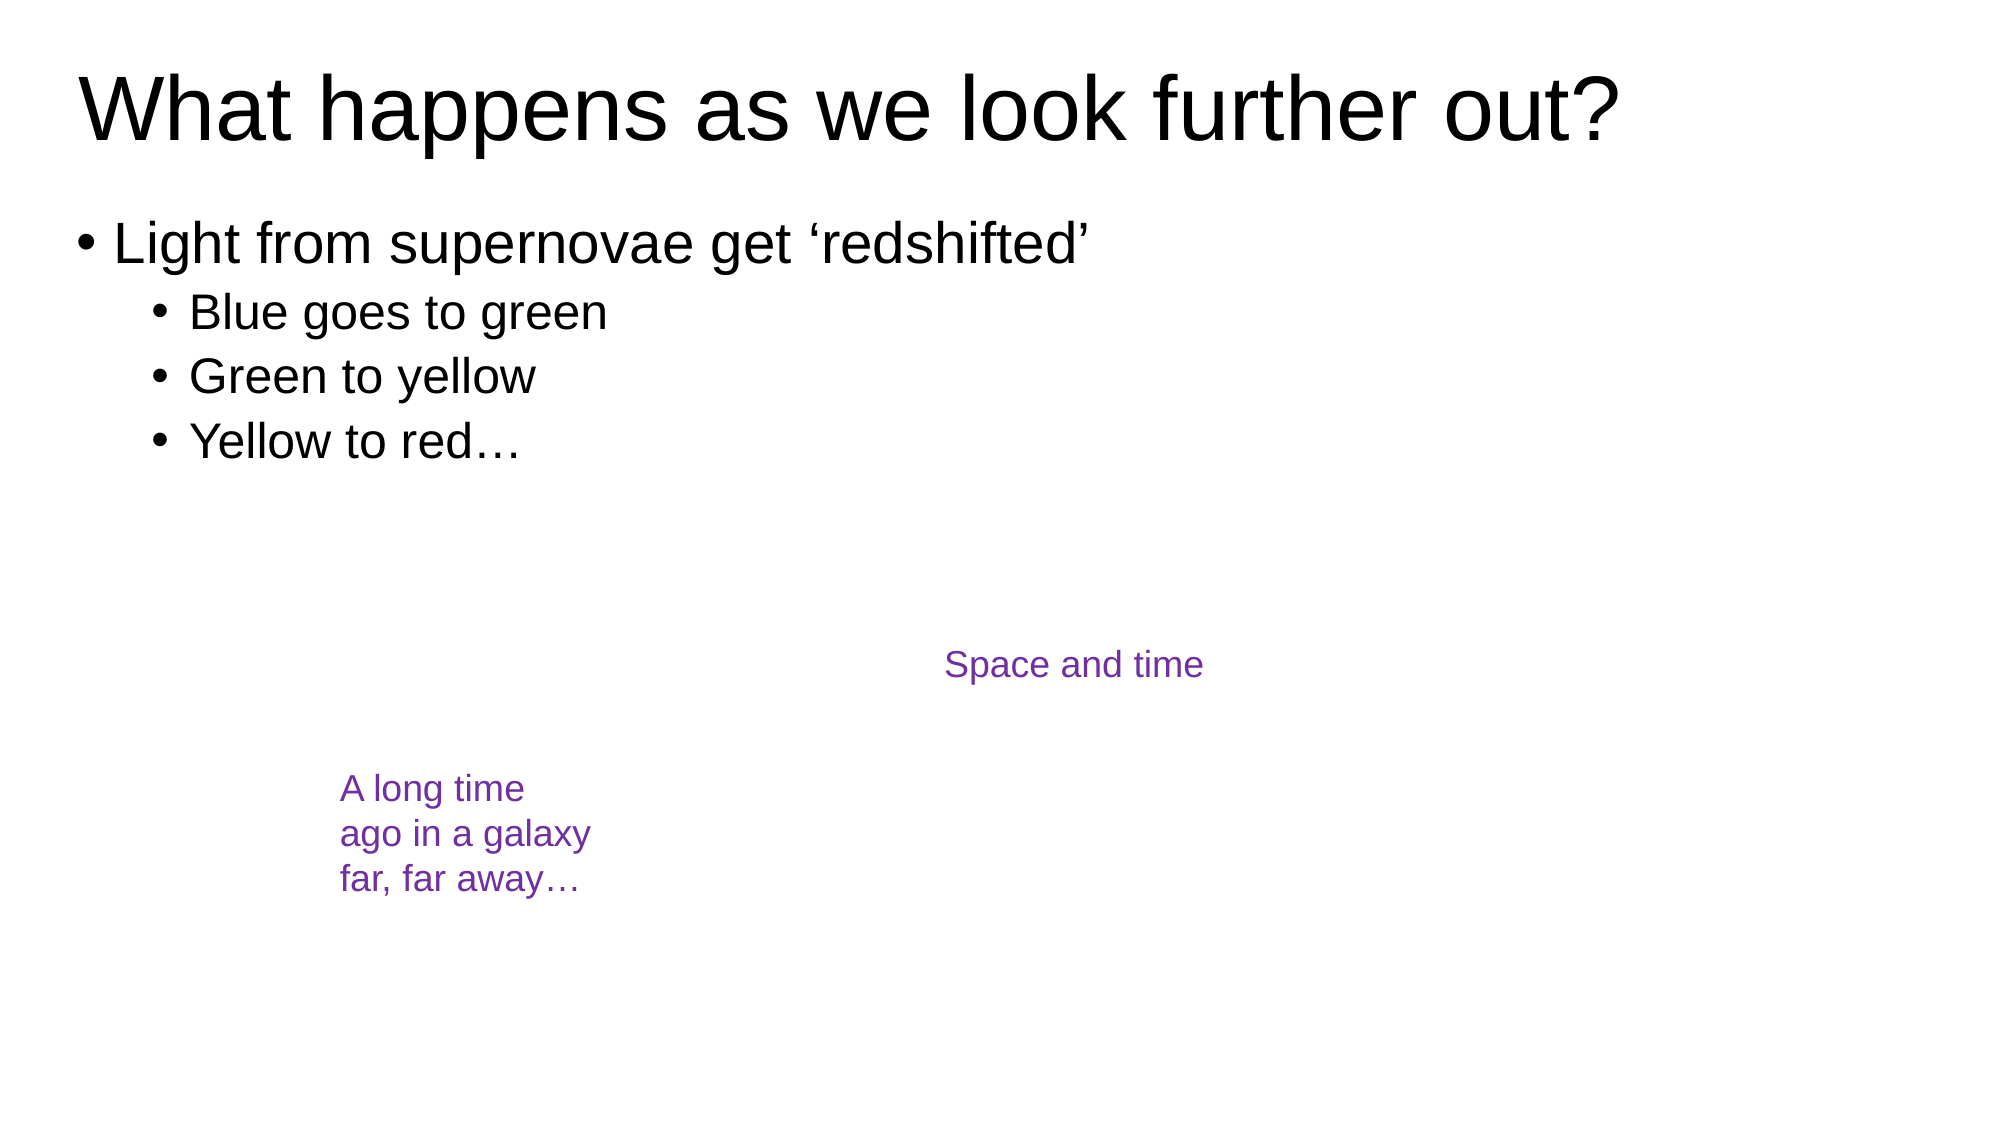

What happens as we look further out?
Light from supernovae get ‘redshifted’
Blue goes to green
Green to yellow
Yellow to red…
Space and time
A long time ago in a galaxy far, far away…